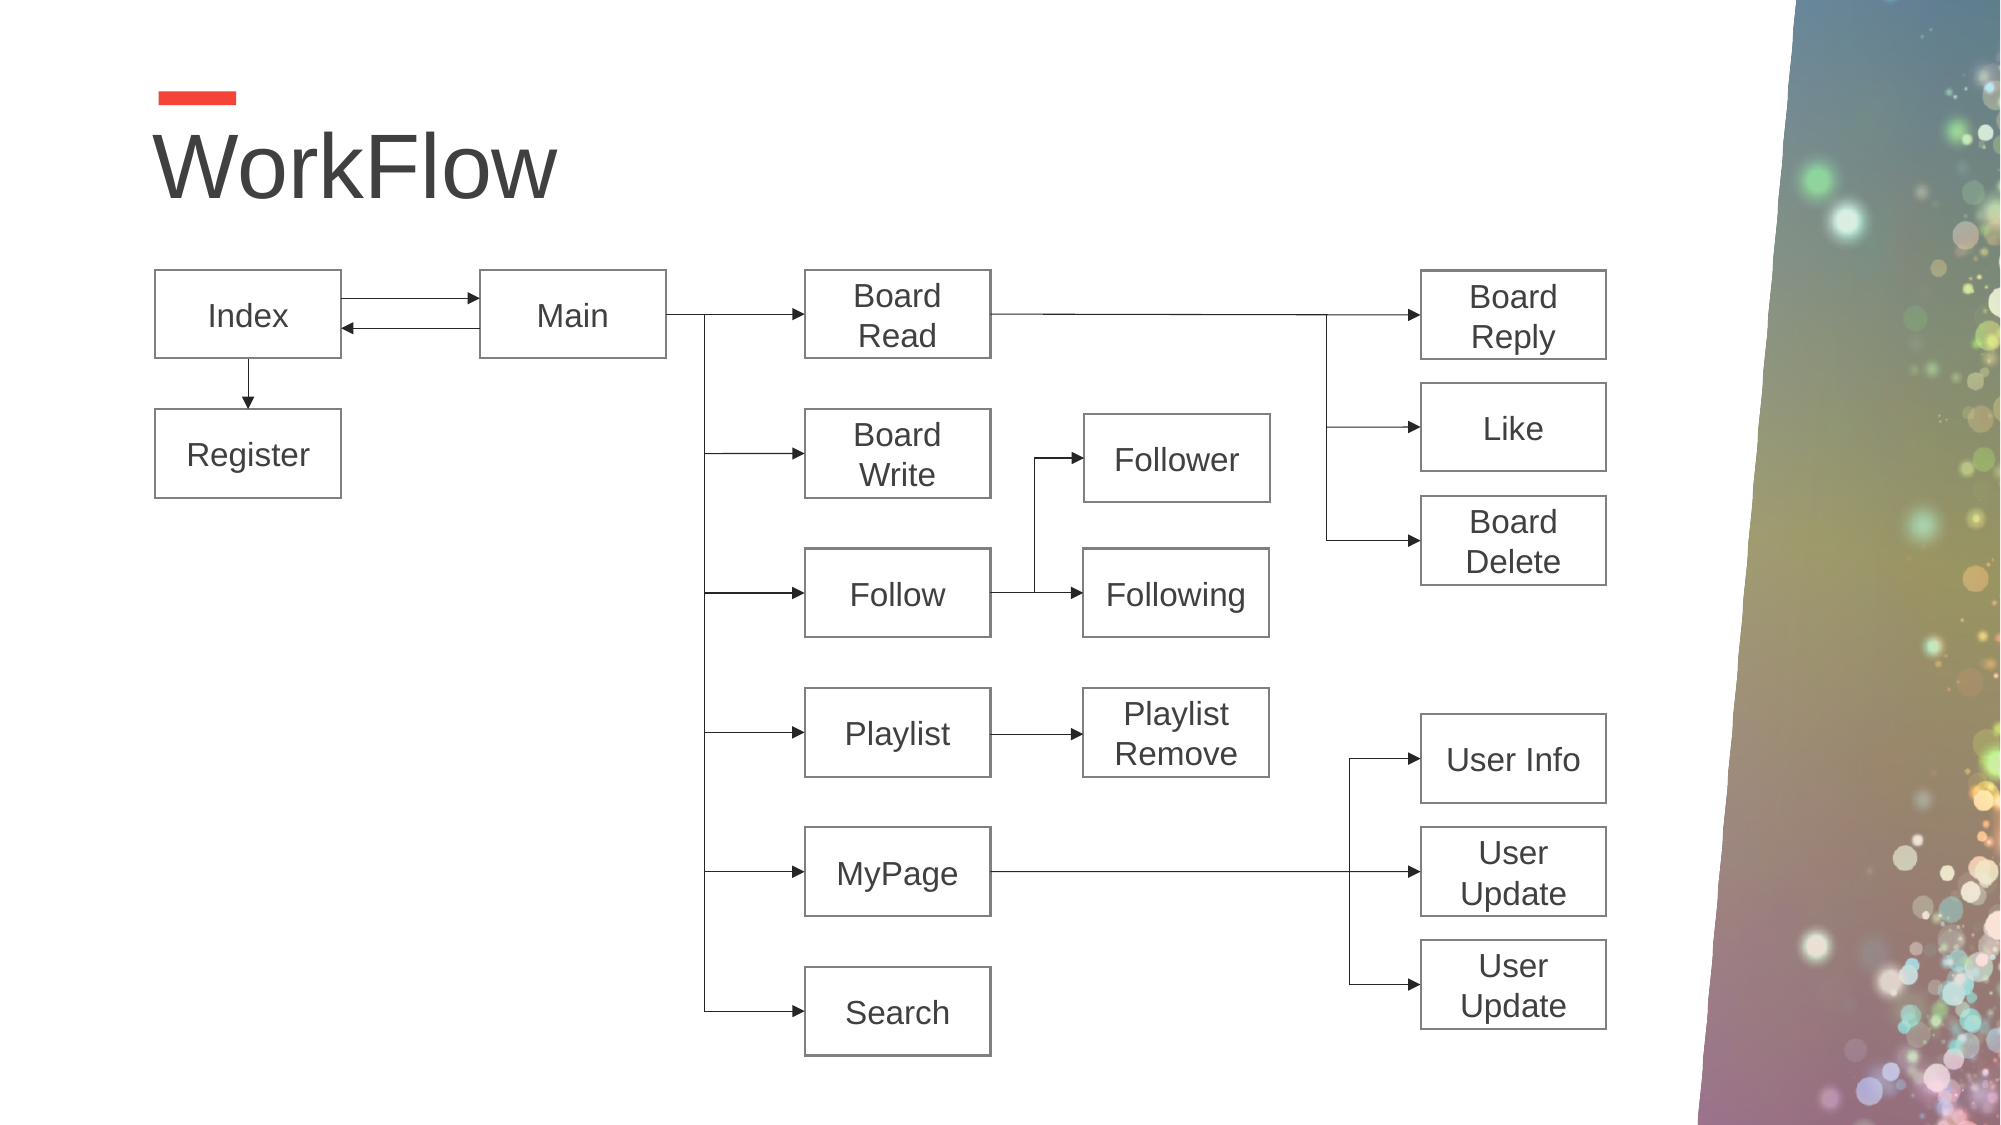

# WorkFlow
Index
Main
Board Read
Board Reply
Like
Register
Board Write
Follower
Board Delete
Follow
Following
Playlist
Playlist Remove
User Info
User Update
MyPage
User Update
Search